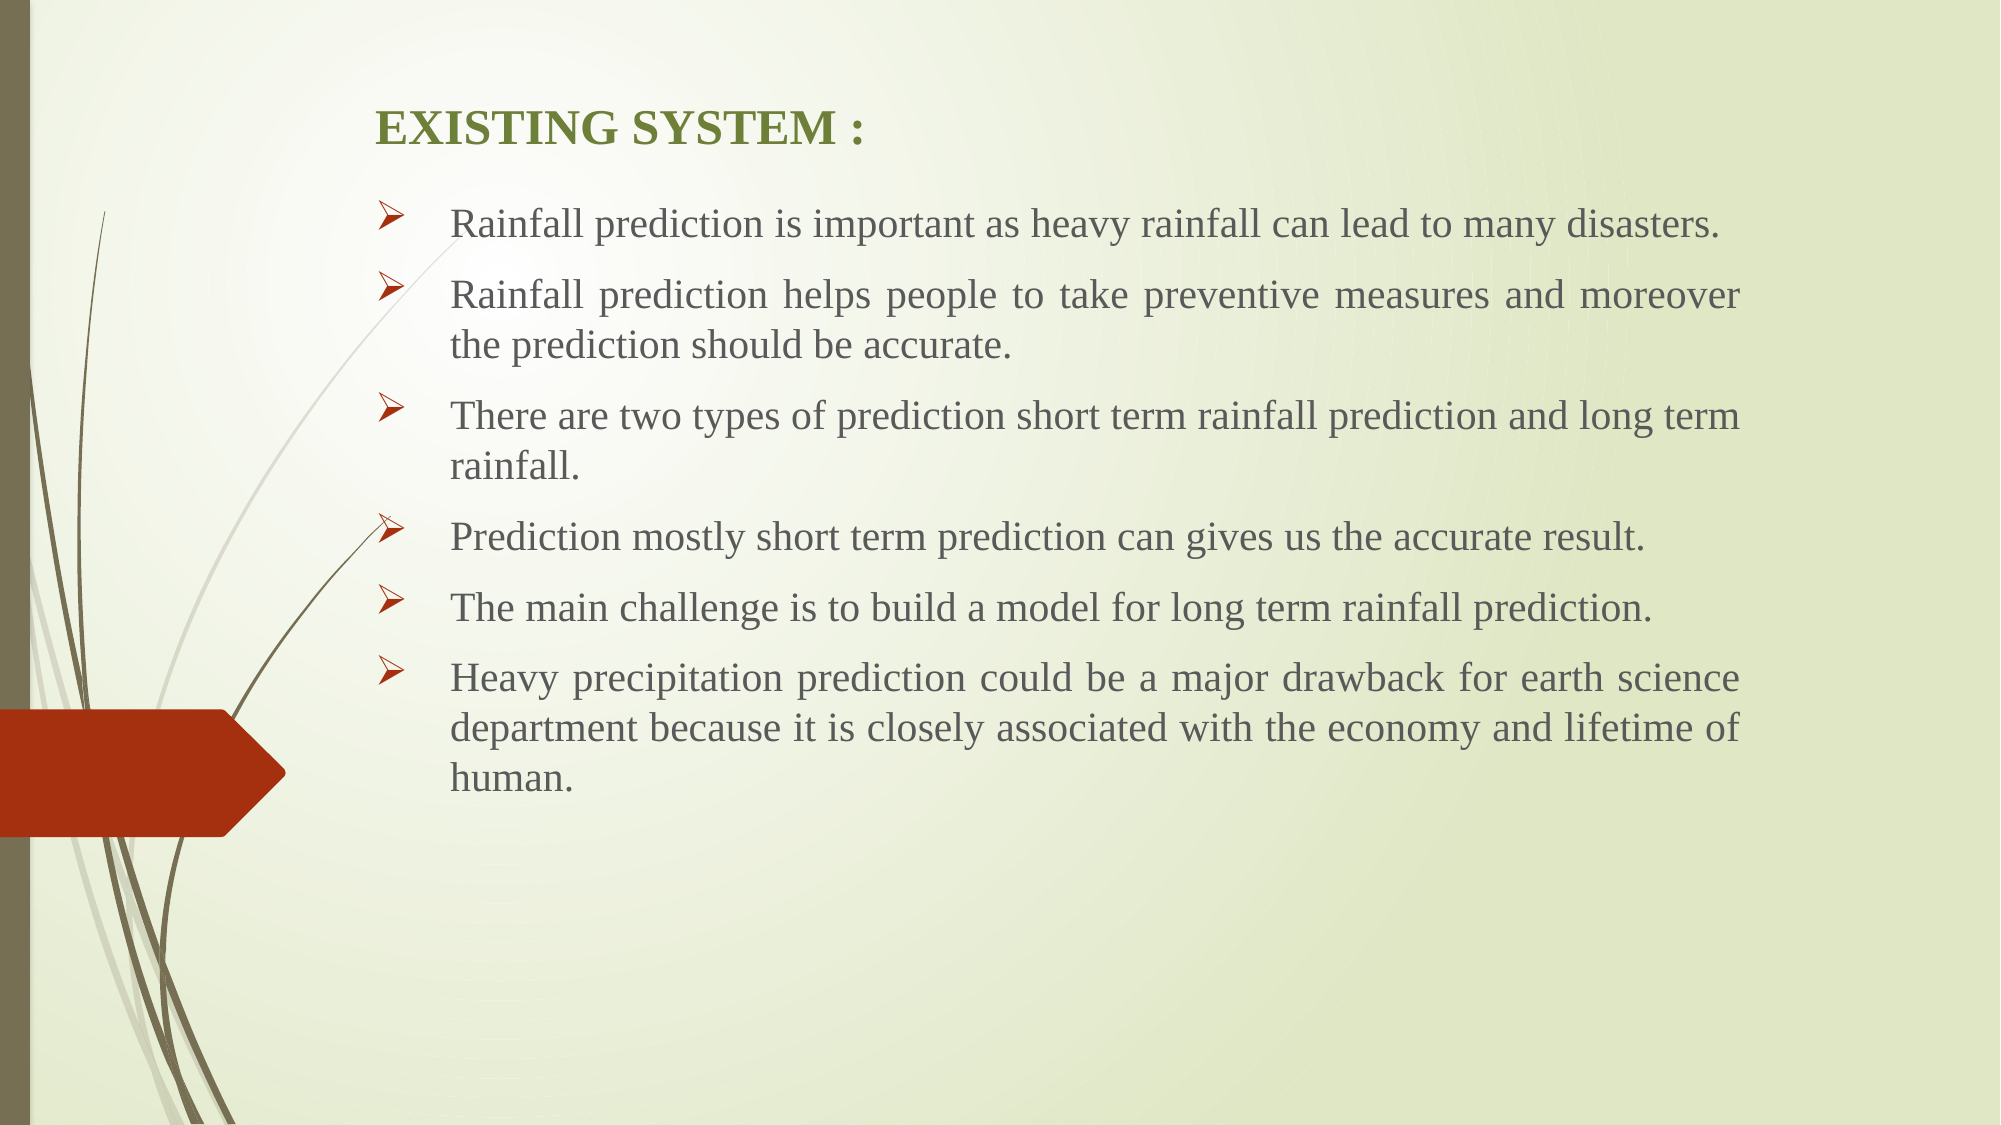

# EXISTING SYSTEM :
Rainfall prediction is important as heavy rainfall can lead to many disasters.
Rainfall prediction helps people to take preventive measures and moreover the prediction should be accurate.
There are two types of prediction short term rainfall prediction and long term rainfall.
Prediction mostly short term prediction can gives us the accurate result.
The main challenge is to build a model for long term rainfall prediction.
Heavy precipitation prediction could be a major drawback for earth science department because it is closely associated with the economy and lifetime of human.